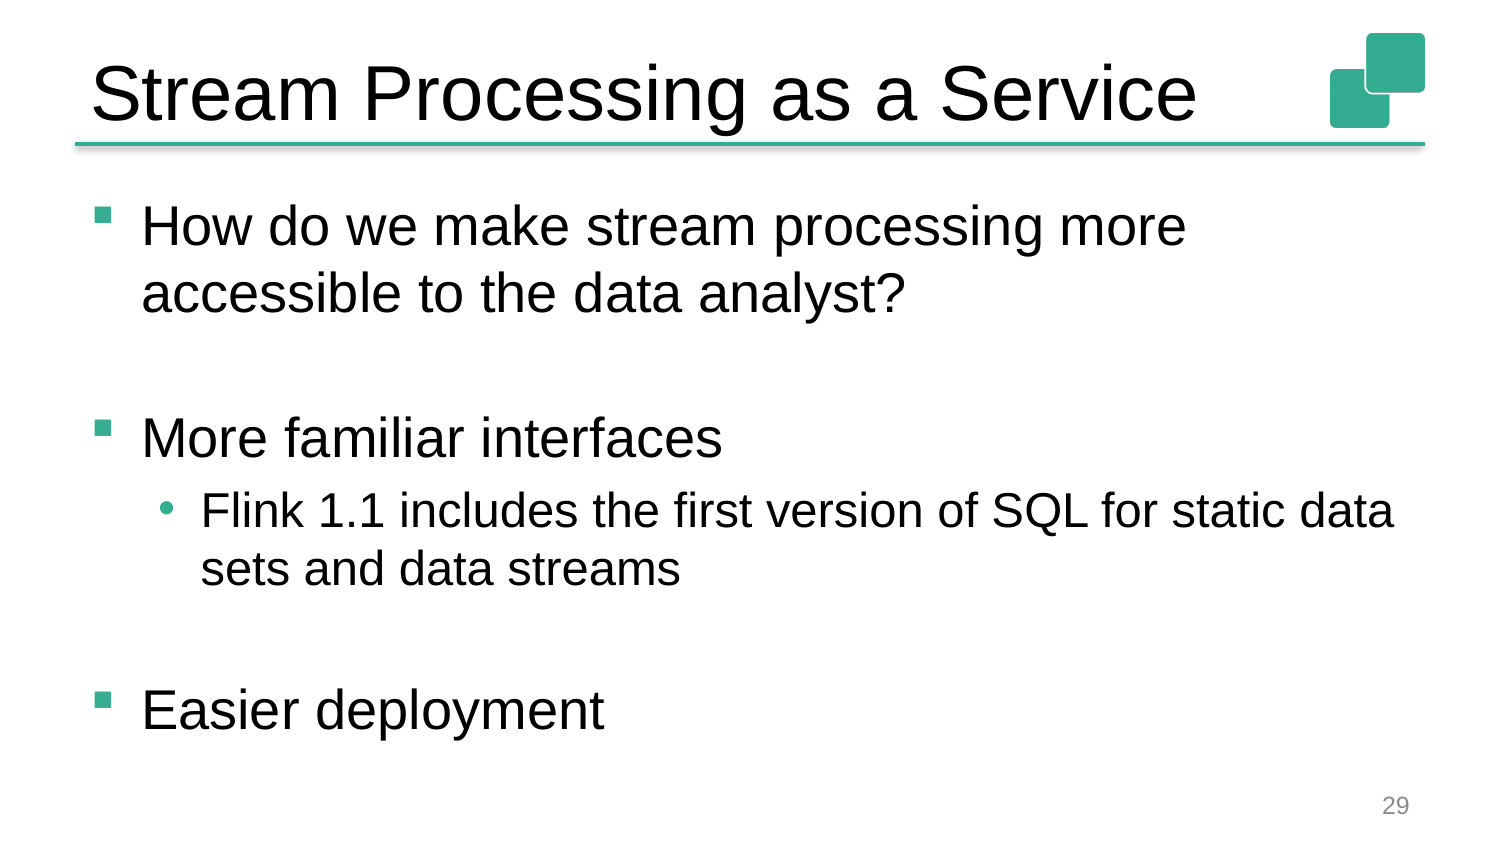

# Stream Processing as a Service
How do we make stream processing more accessible to the data analyst?

More familiar interfaces
Flink 1.1 includes the first version of SQL for static data sets and data streams

Easier deployment
29